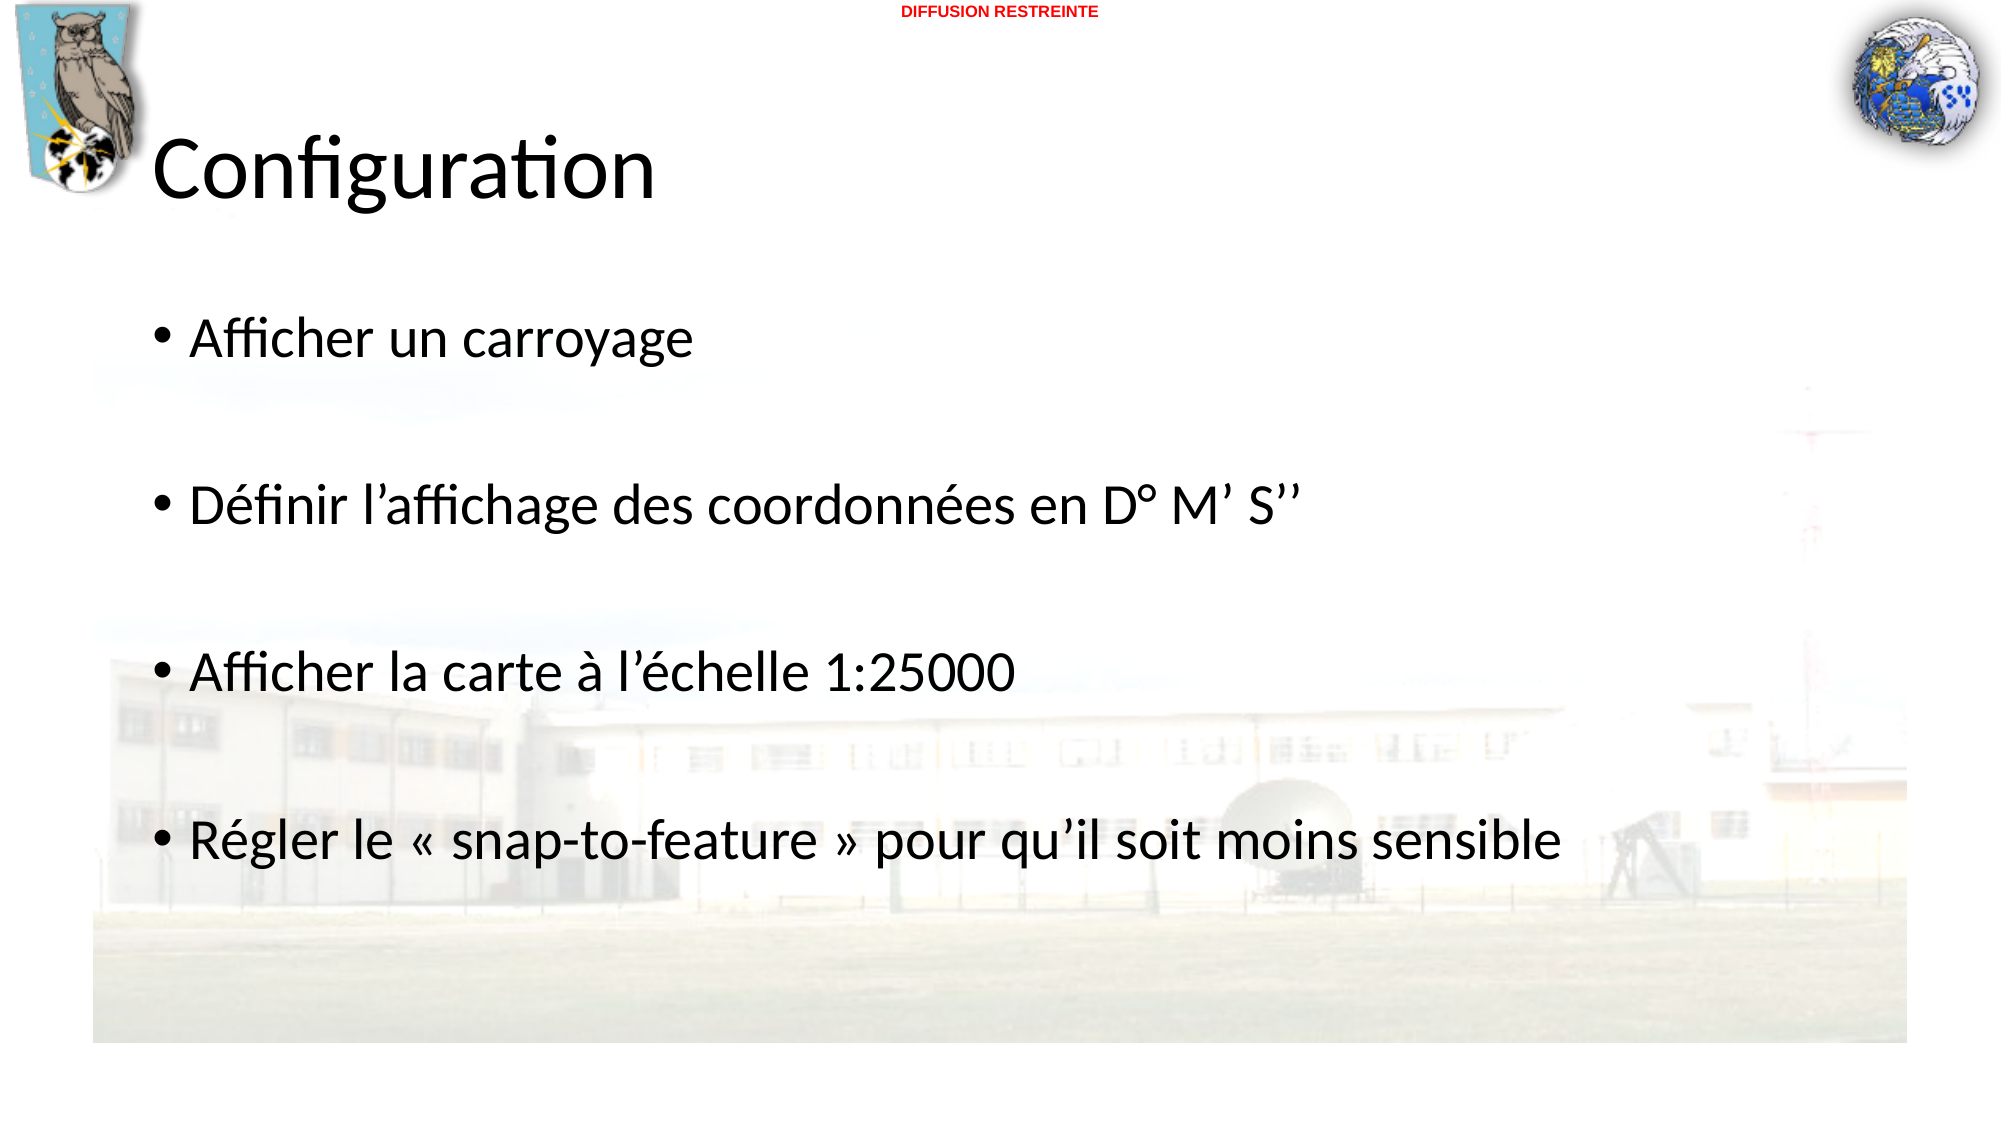

# Configuration
Afficher un carroyage

Définir l’affichage des coordonnées en D° M’ S’’

Afficher la carte à l’échelle 1:25000

Régler le « snap-to-feature » pour qu’il soit moins sensible